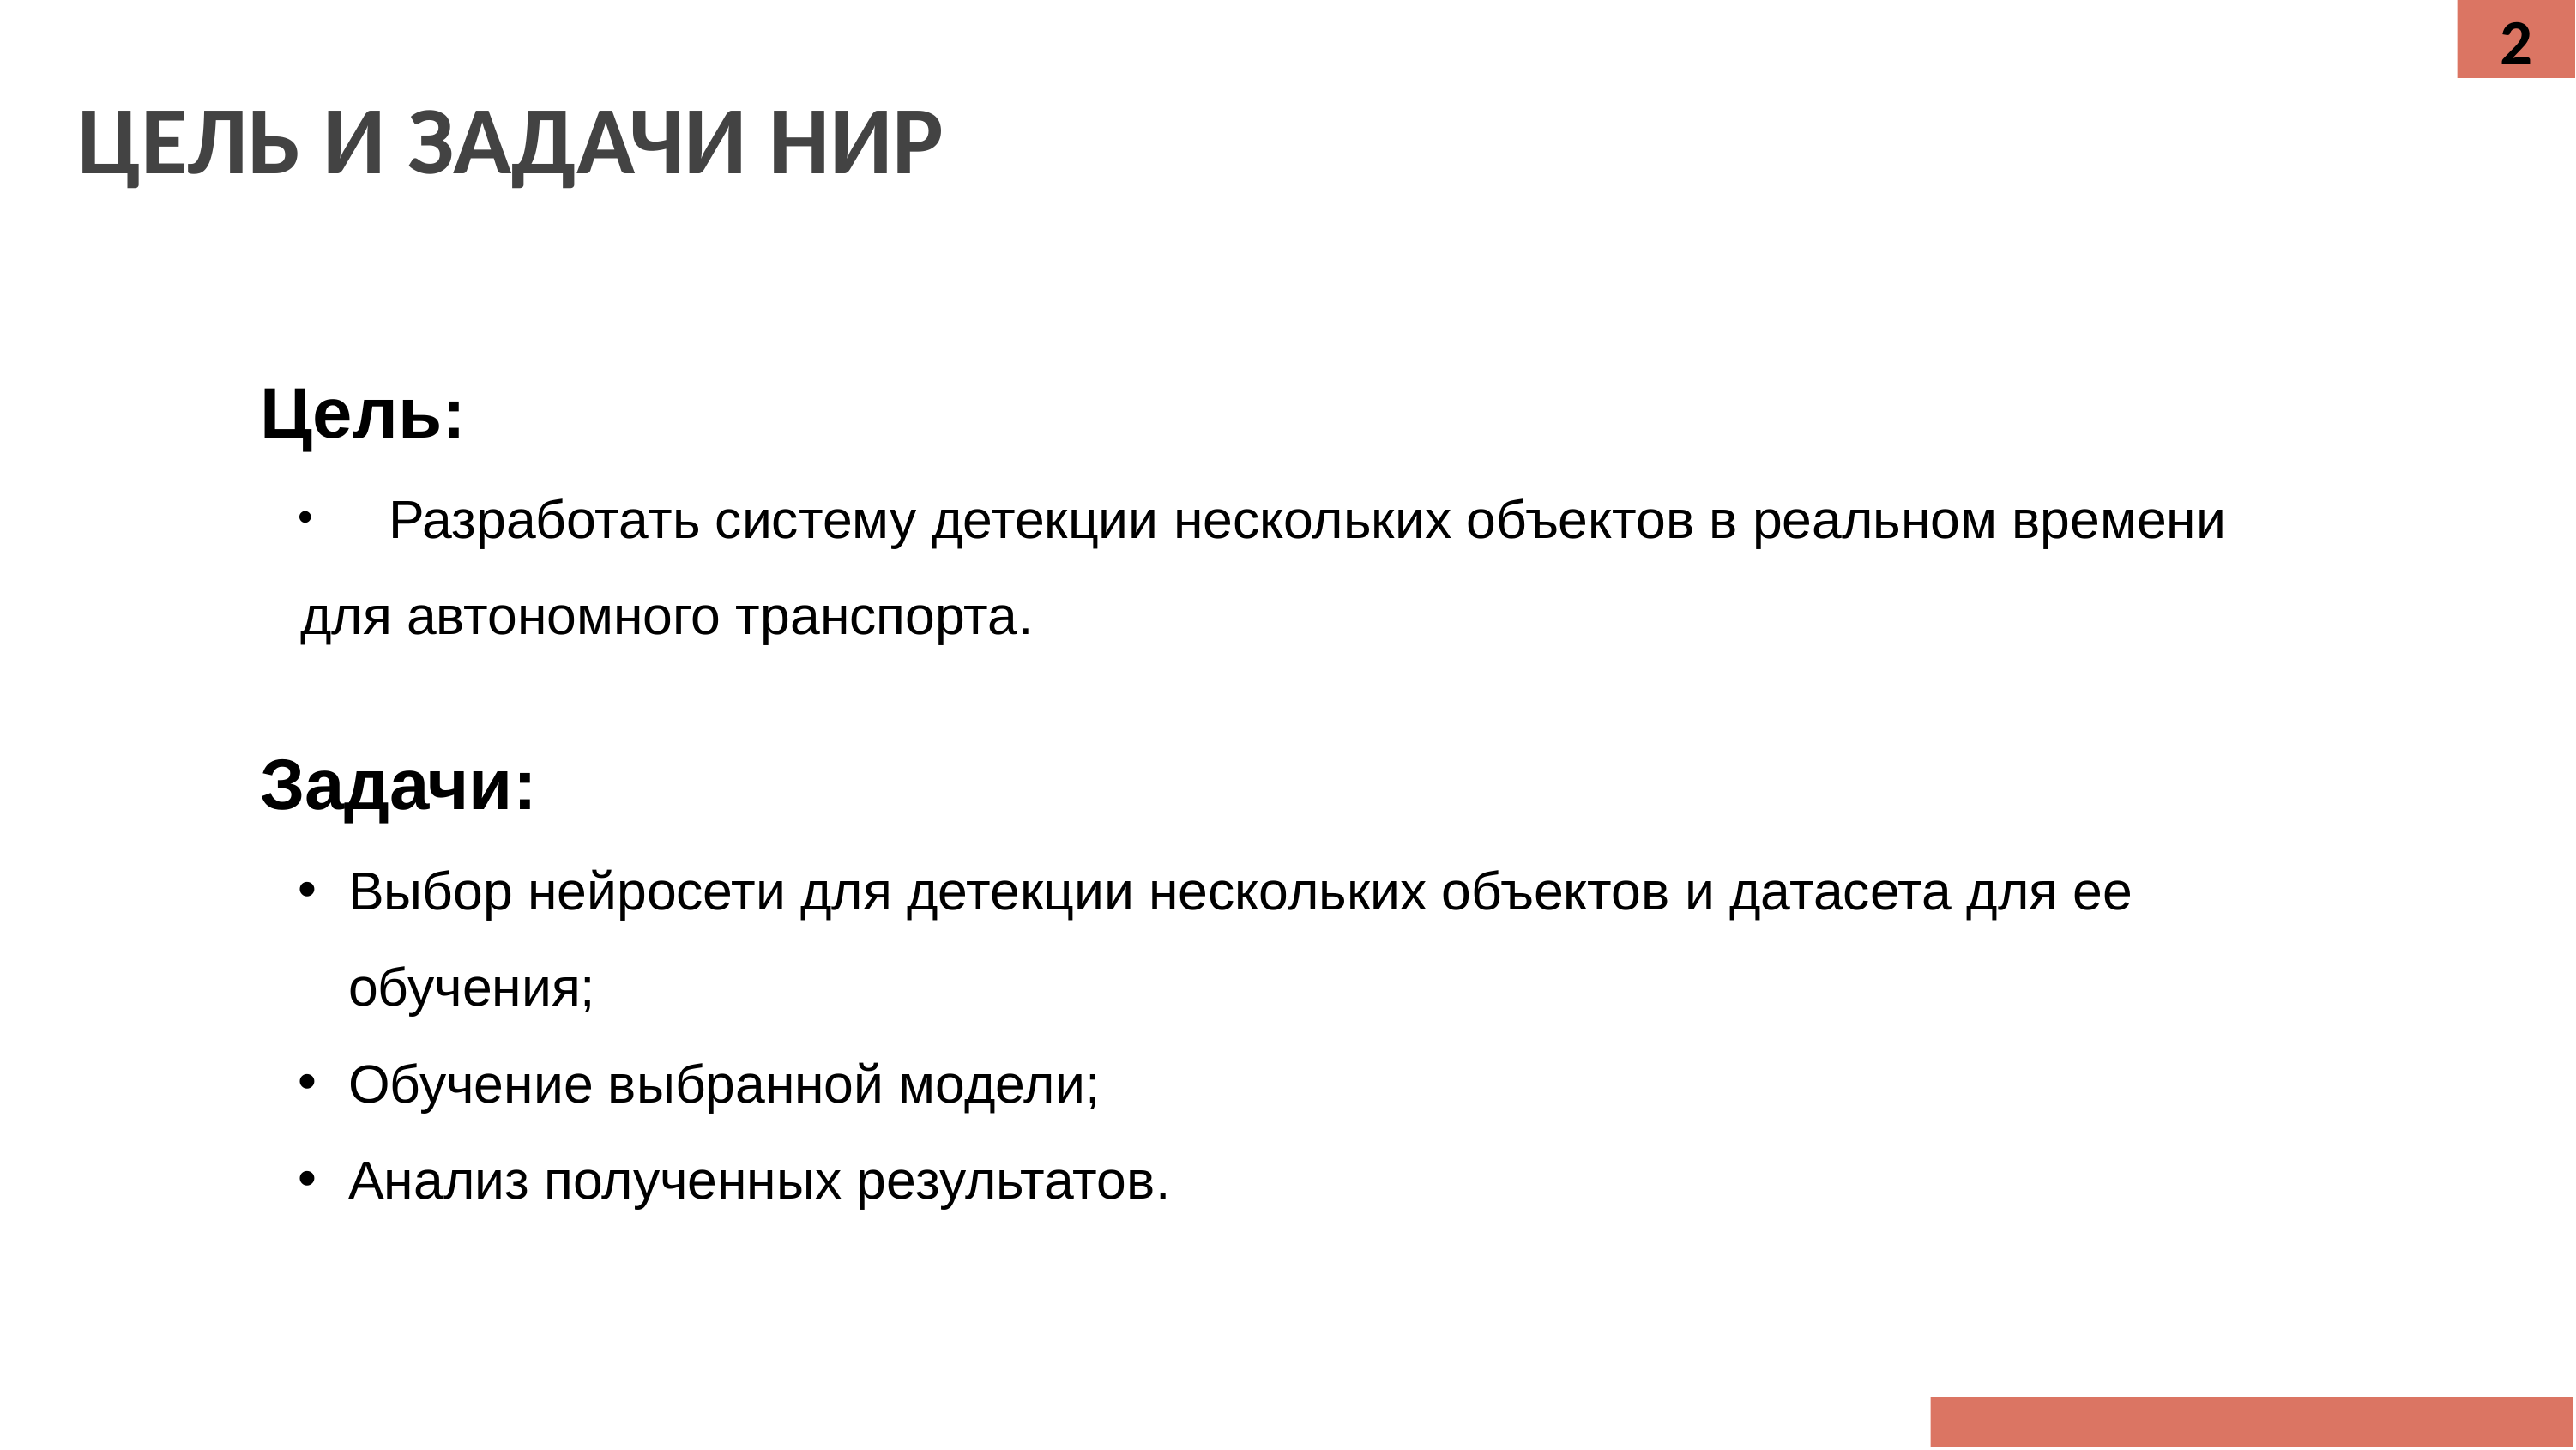

2
ЦЕЛЬ И ЗАДАЧИ НИР
Цель:
	Разработать систему детекции нескольких объектов в реальном времени для автономного транспорта.
Задачи:
Выбор нейросети для детекции нескольких объектов и датасета для ее обучения;
Обучение выбранной модели;
Анализ полученных результатов.